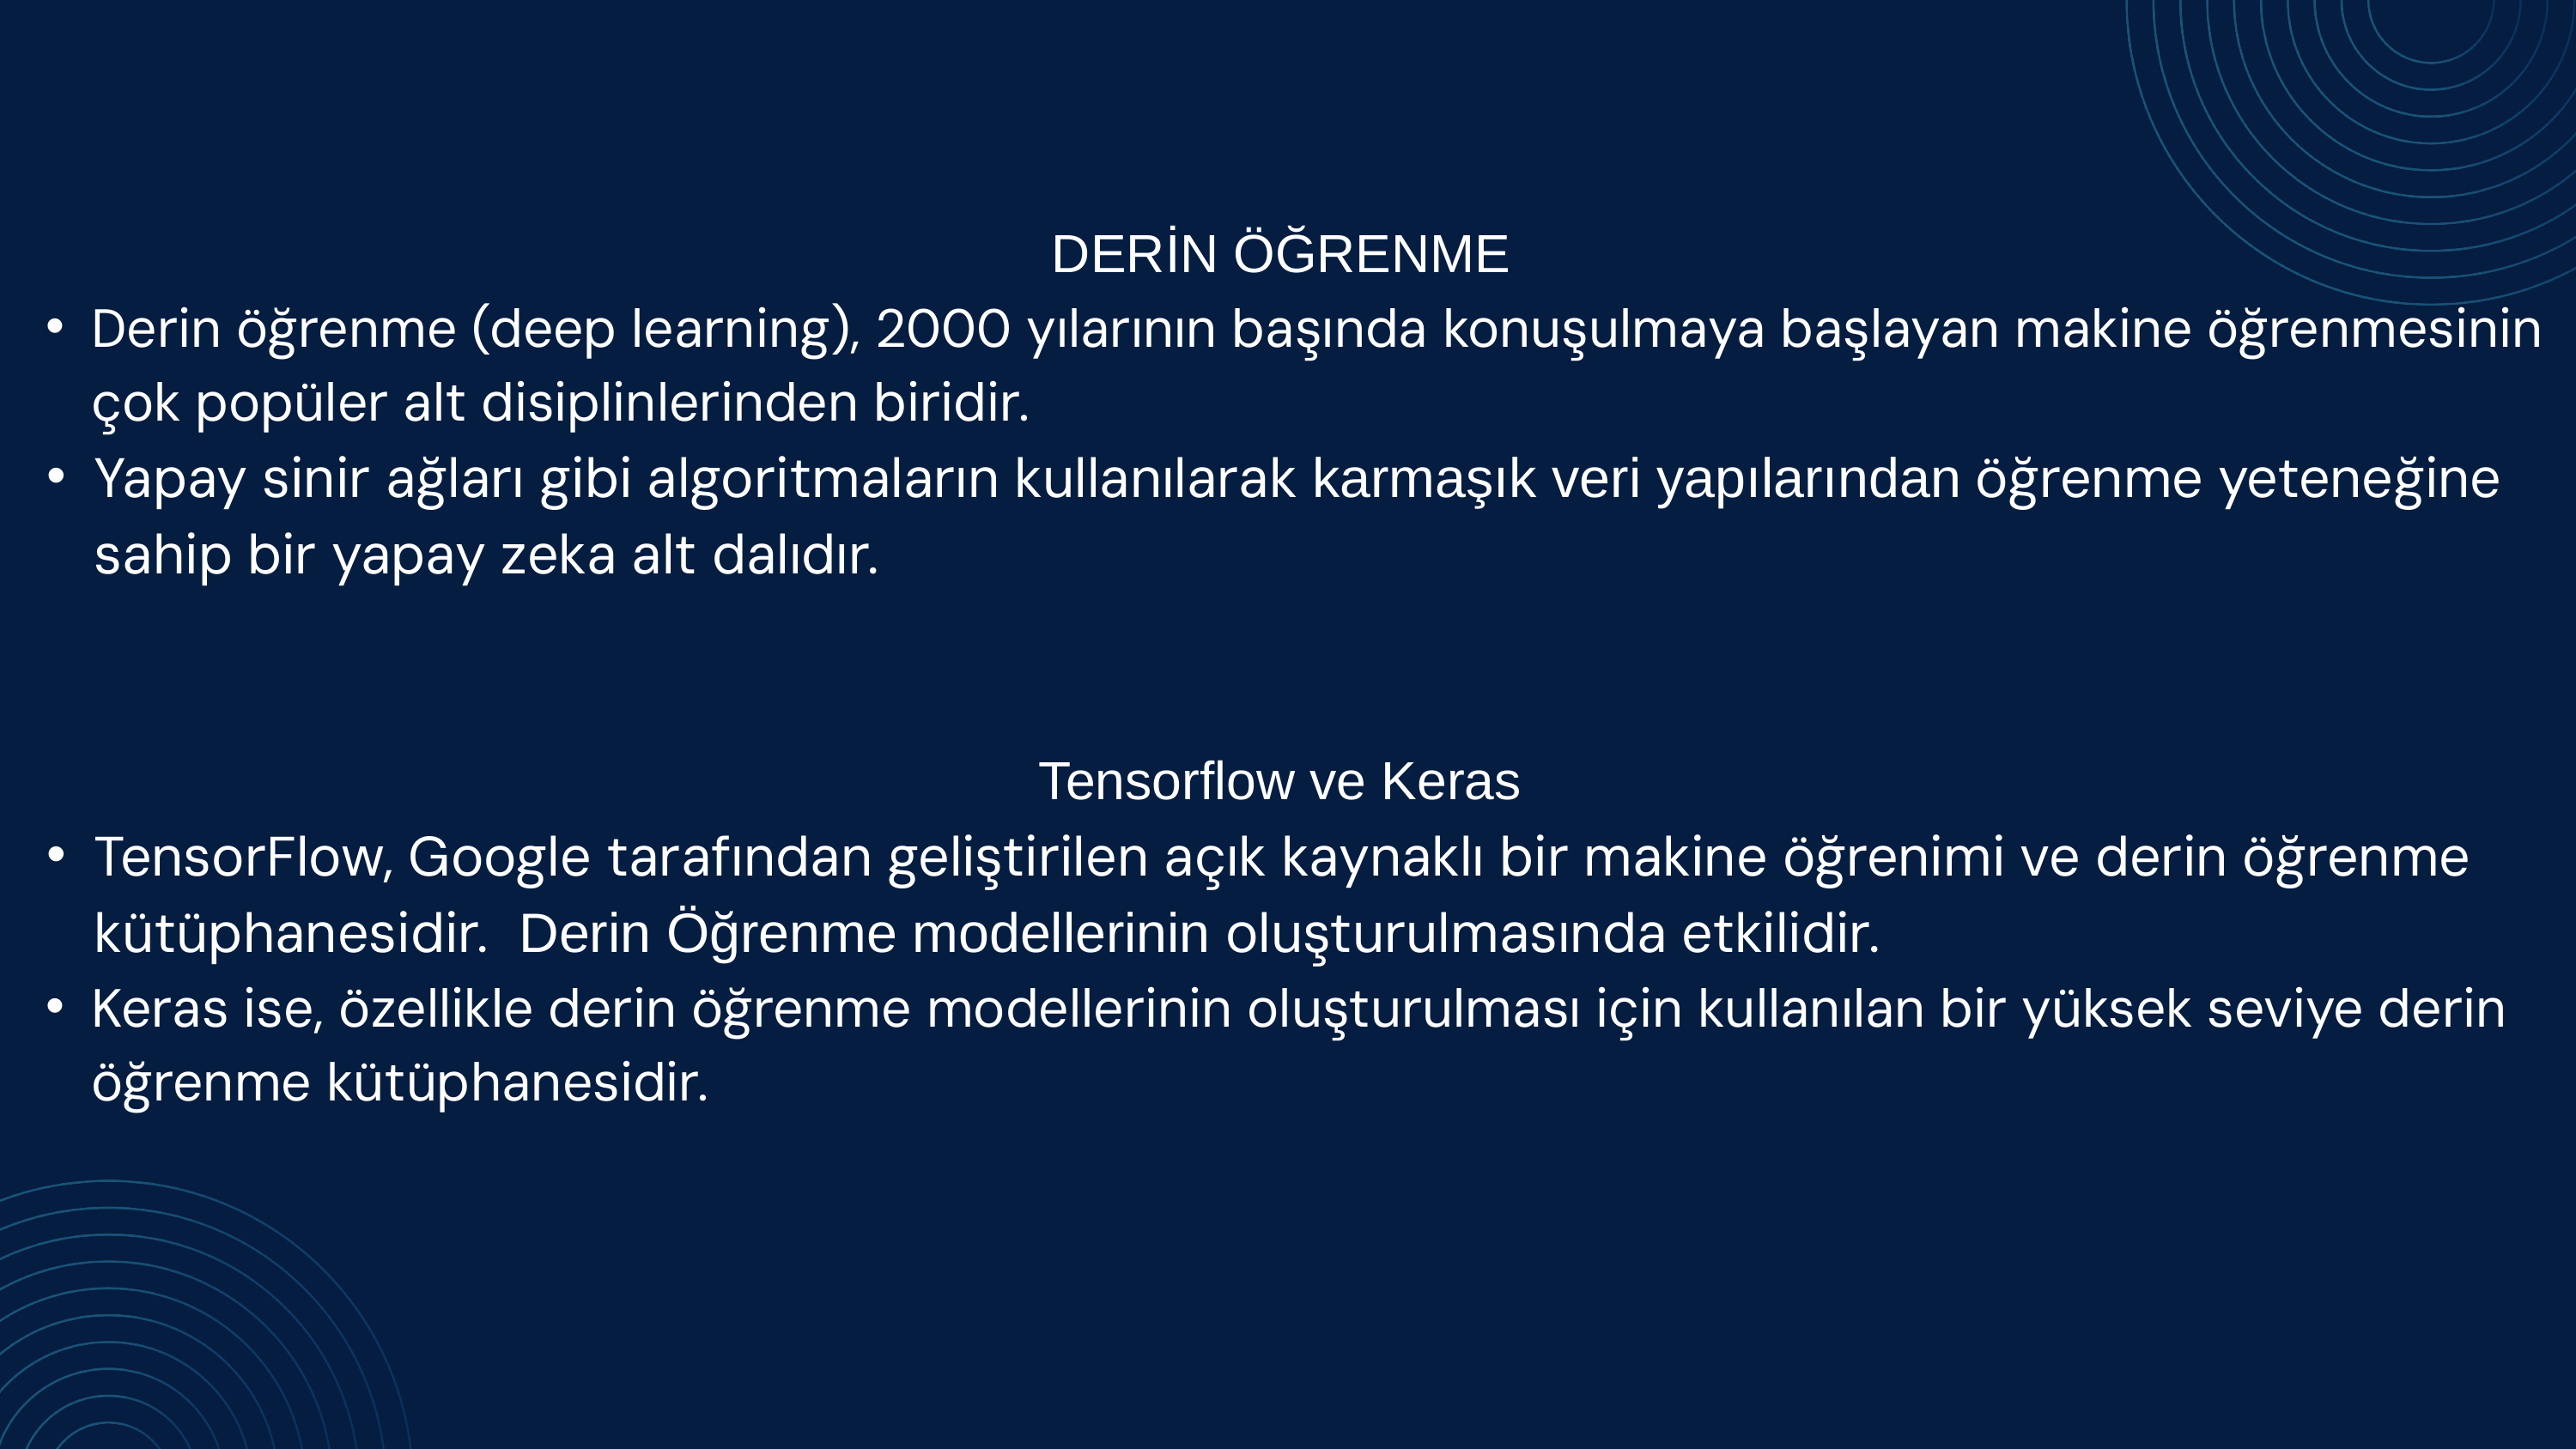

DERİN ÖĞRENME
Derin öğrenme (deep learning), 2000 yılarının başında konuşulmaya başlayan makine öğrenmesinin çok popüler alt disiplinlerinden biridir.
Yapay sinir ağları gibi algoritmaların kullanılarak karmaşık veri yapılarından öğrenme yeteneğine sahip bir yapay zeka alt dalıdır.

Tensorflow ve Keras
TensorFlow, Google tarafından geliştirilen açık kaynaklı bir makine öğrenimi ve derin öğrenme kütüphanesidir.  Derin Öğrenme modellerinin oluşturulmasında etkilidir.
Keras ise, özellikle derin öğrenme modellerinin oluşturulması için kullanılan bir yüksek seviye derin öğrenme kütüphanesidir.